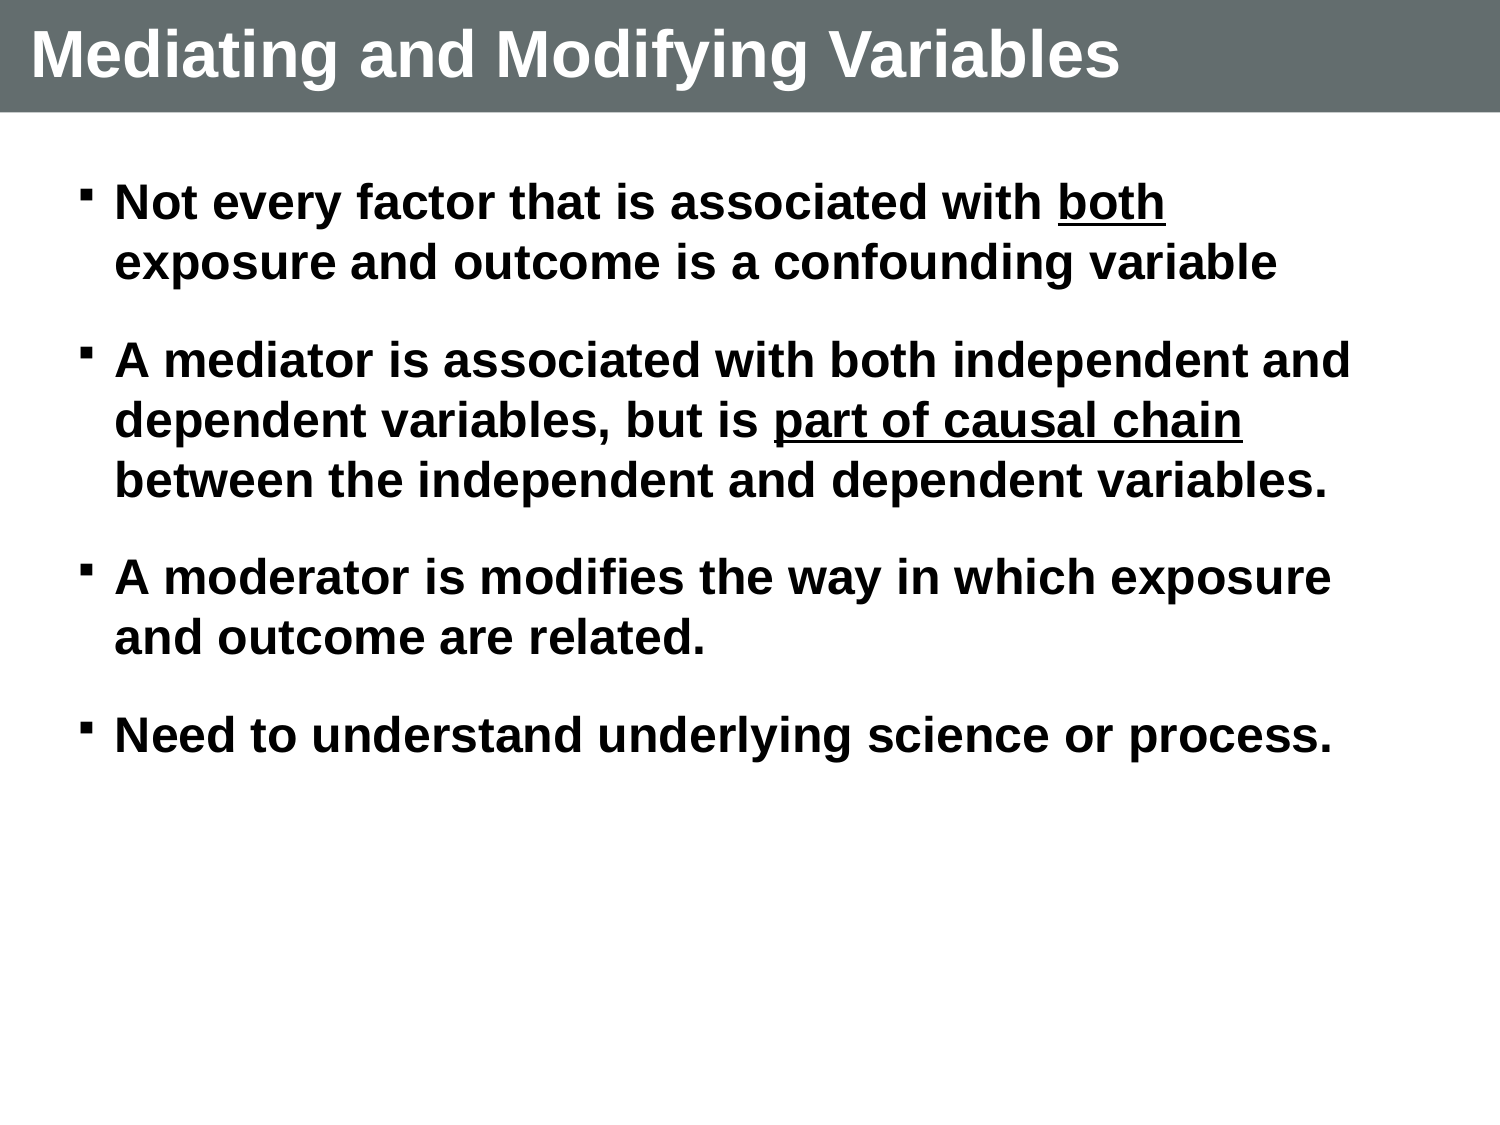

# Mediating and Modifying Variables
Not every factor that is associated with both exposure and outcome is a confounding variable
A mediator is associated with both independent and dependent variables, but is part of causal chain between the independent and dependent variables.
A moderator is modifies the way in which exposure and outcome are related.
Need to understand underlying science or process.